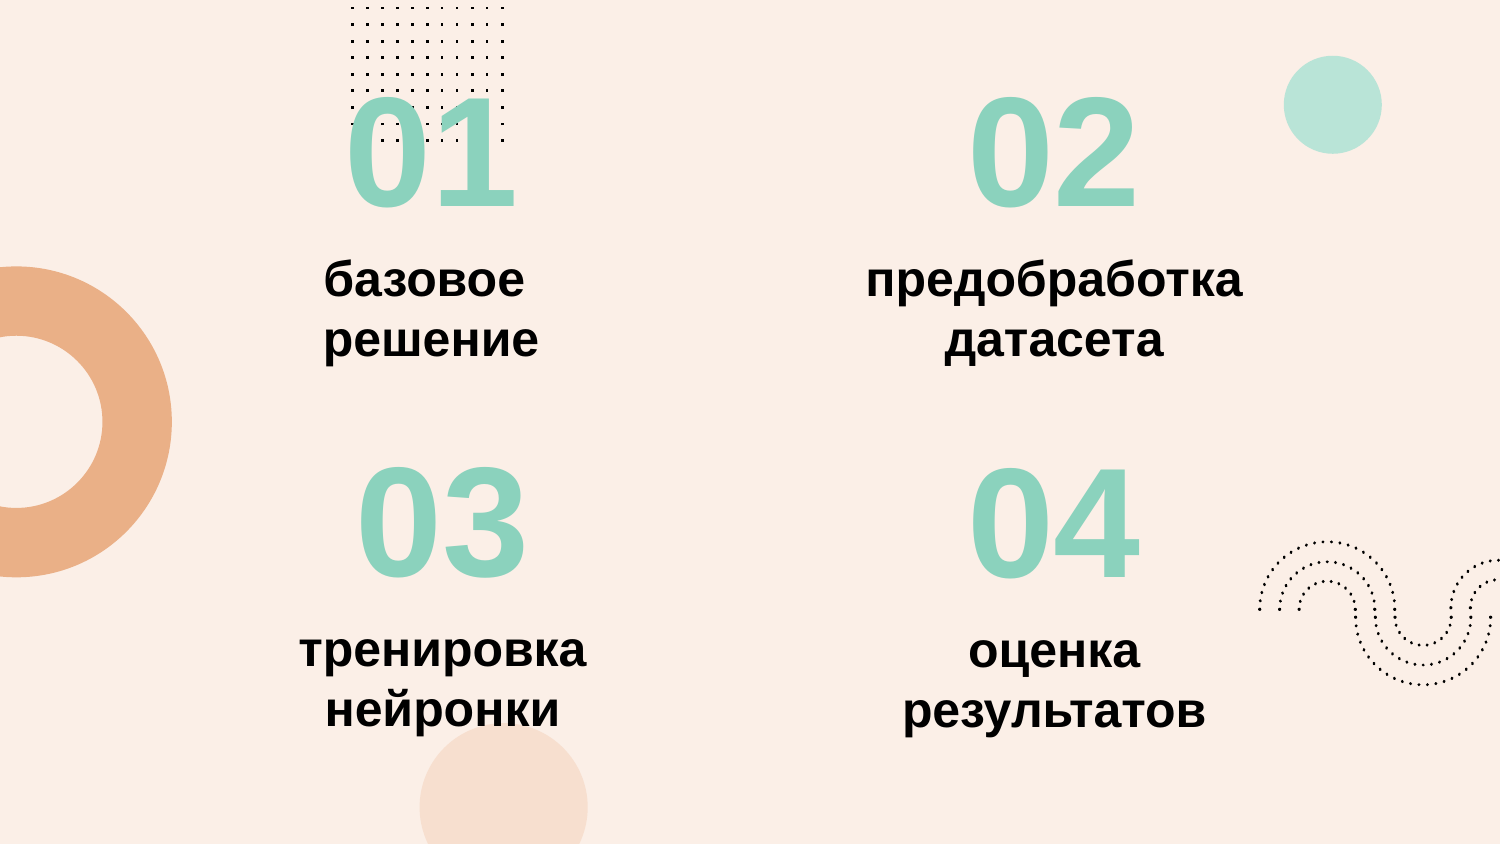

# 01
02
базовое
решение
предобработка датасета
03
04
тренировка нейронки
оценка результатов